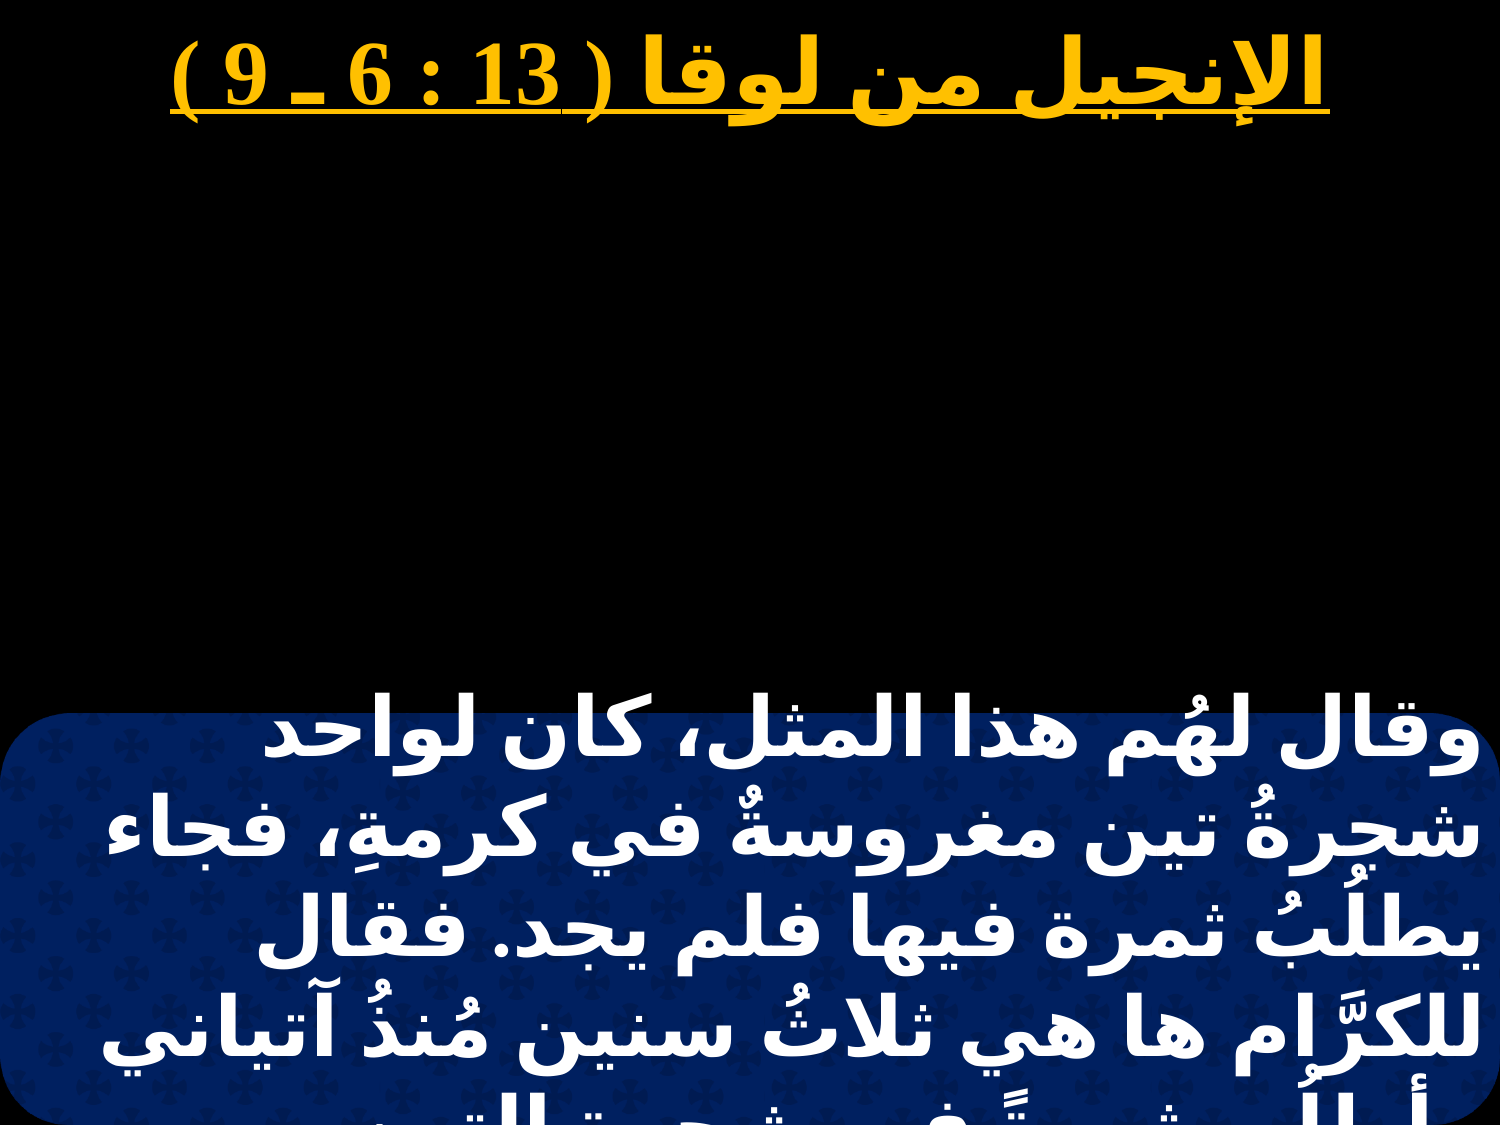

الإنجيل من لوقا ( 13 : 6 ـ 9 )
وقال لهُم هذا المثل، كان لواحد شجرةُ تين مغروسةٌ في كرمةِ، فجاء يطلُبُ ثمرة فيها فلم يجد. فقال للكرَّام ها هي ثلاثُ سنين مُنذُ آتياني وأطلُب ثمرةً في شجرة التين